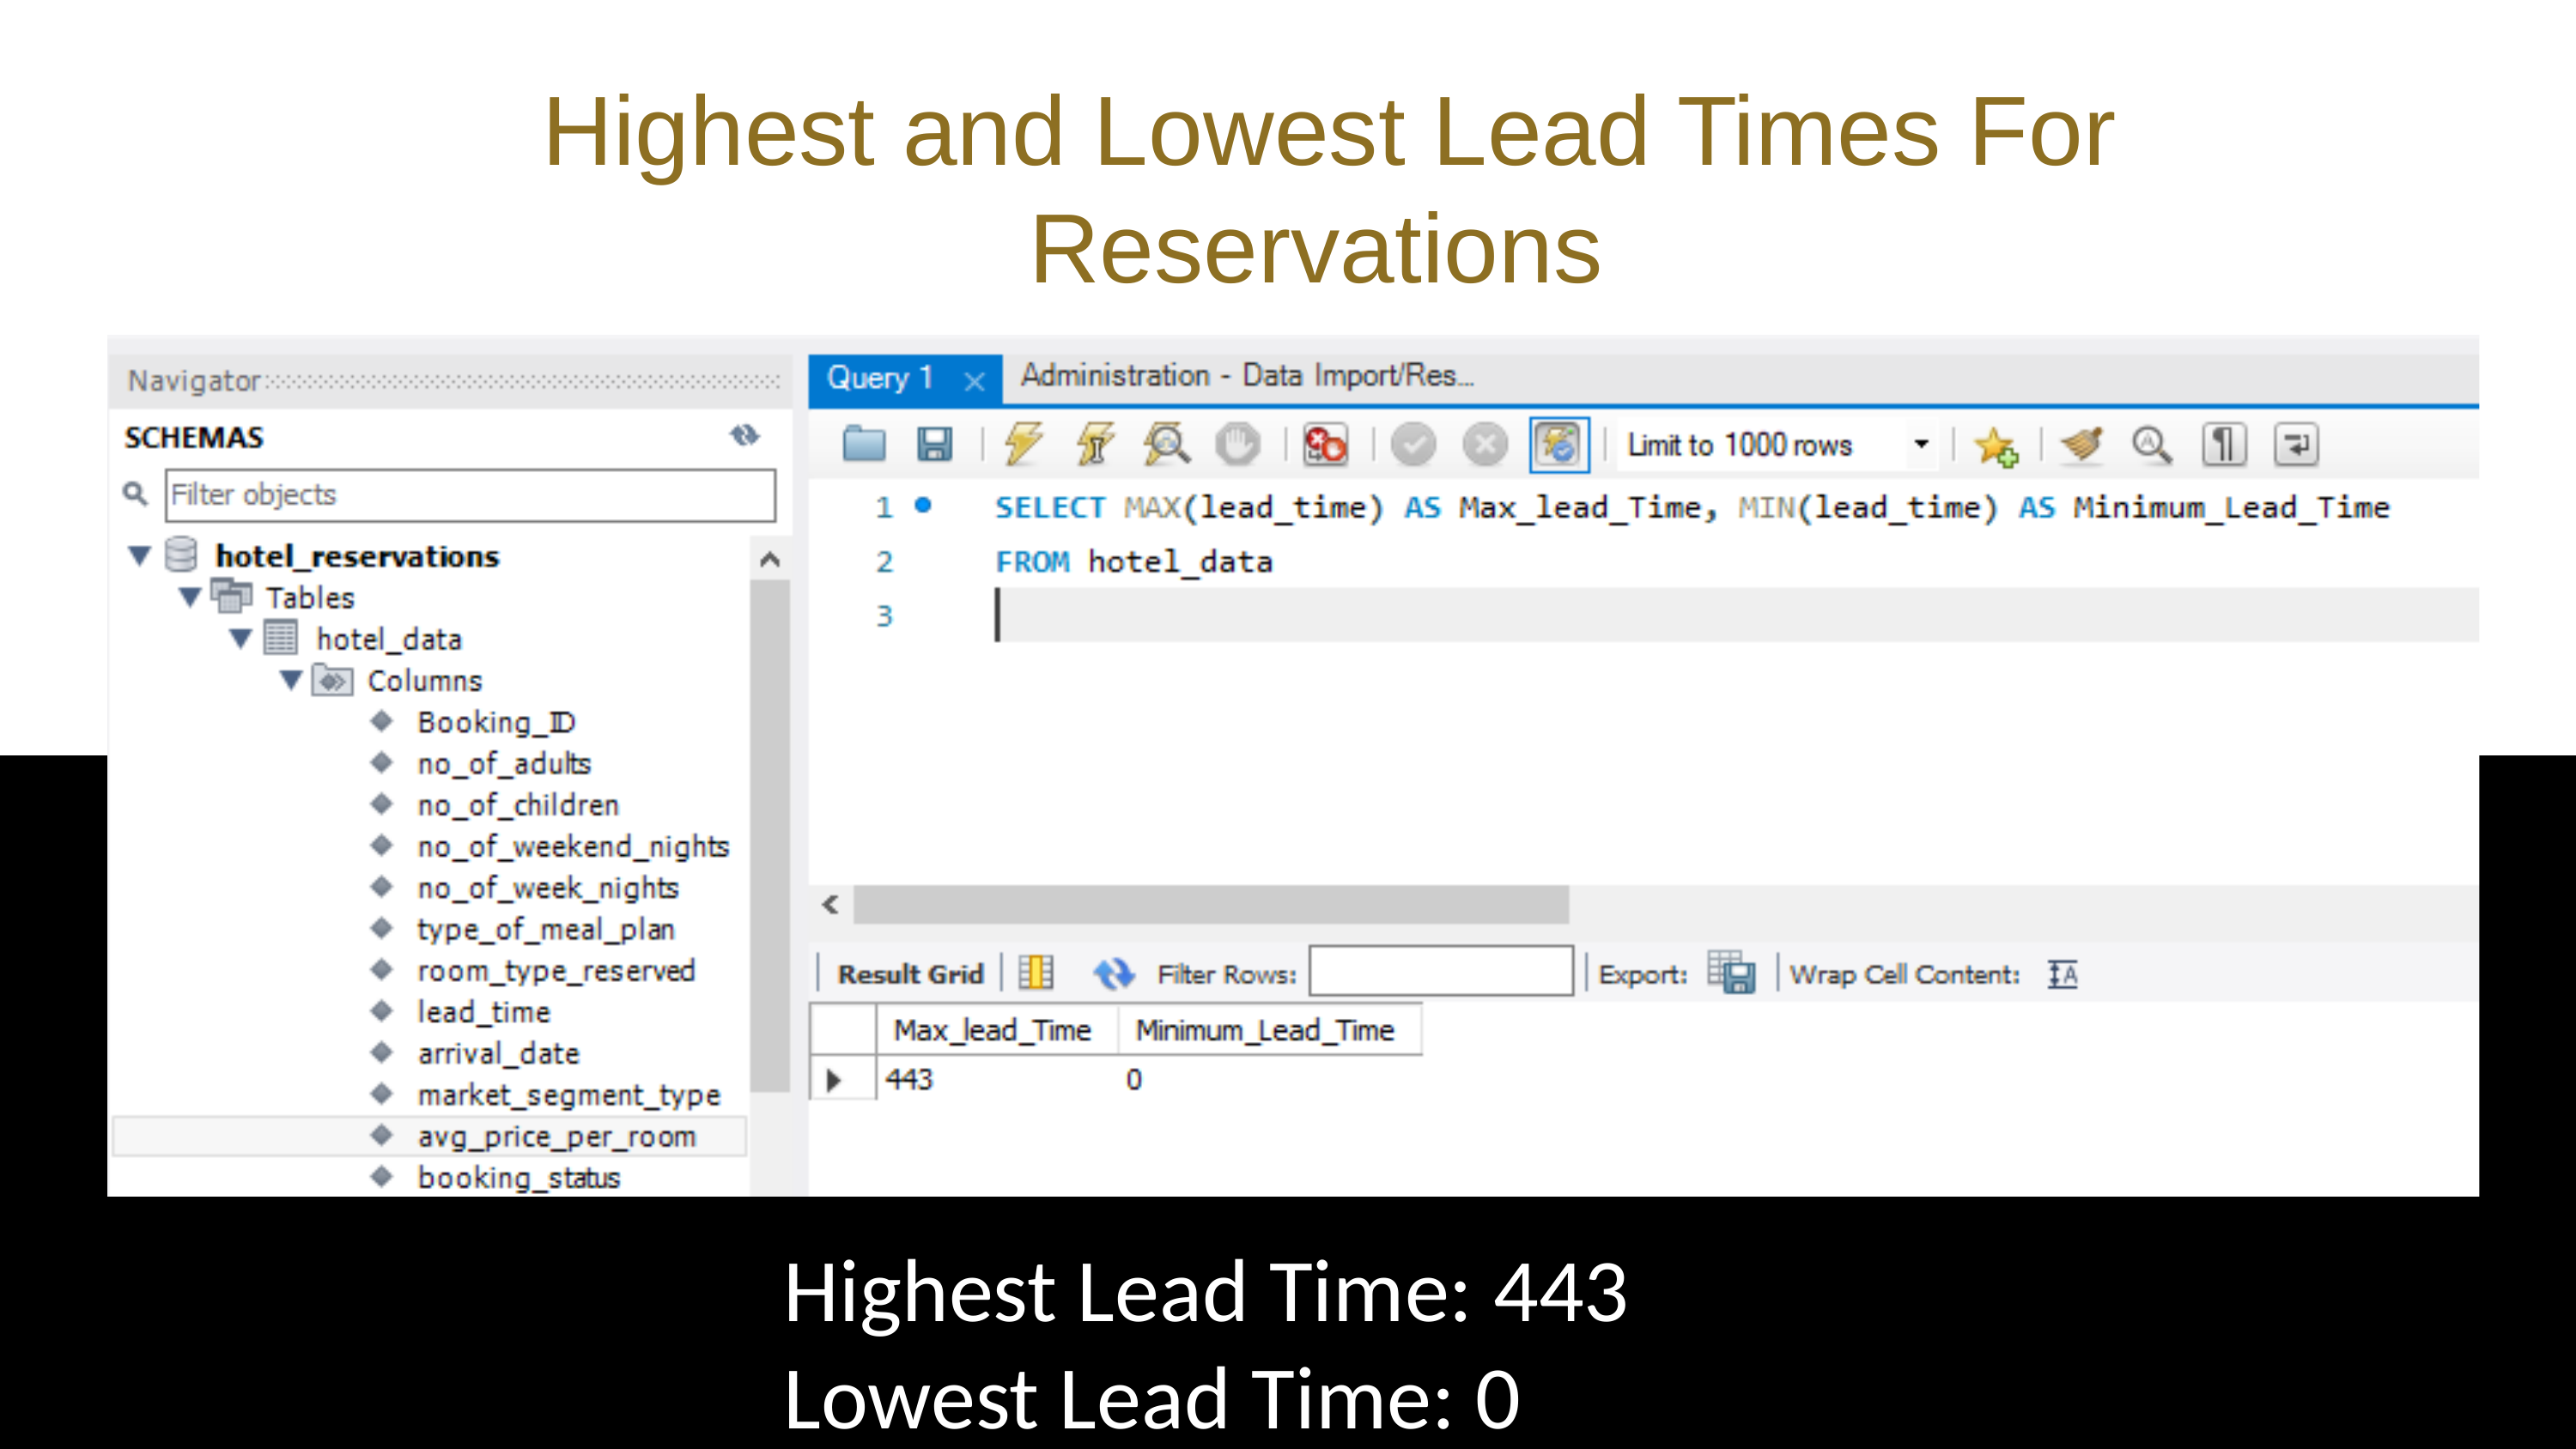

Highest and Lowest Lead Times For Reservations

Highest Lead Time: 443
Lowest Lead Time: 0